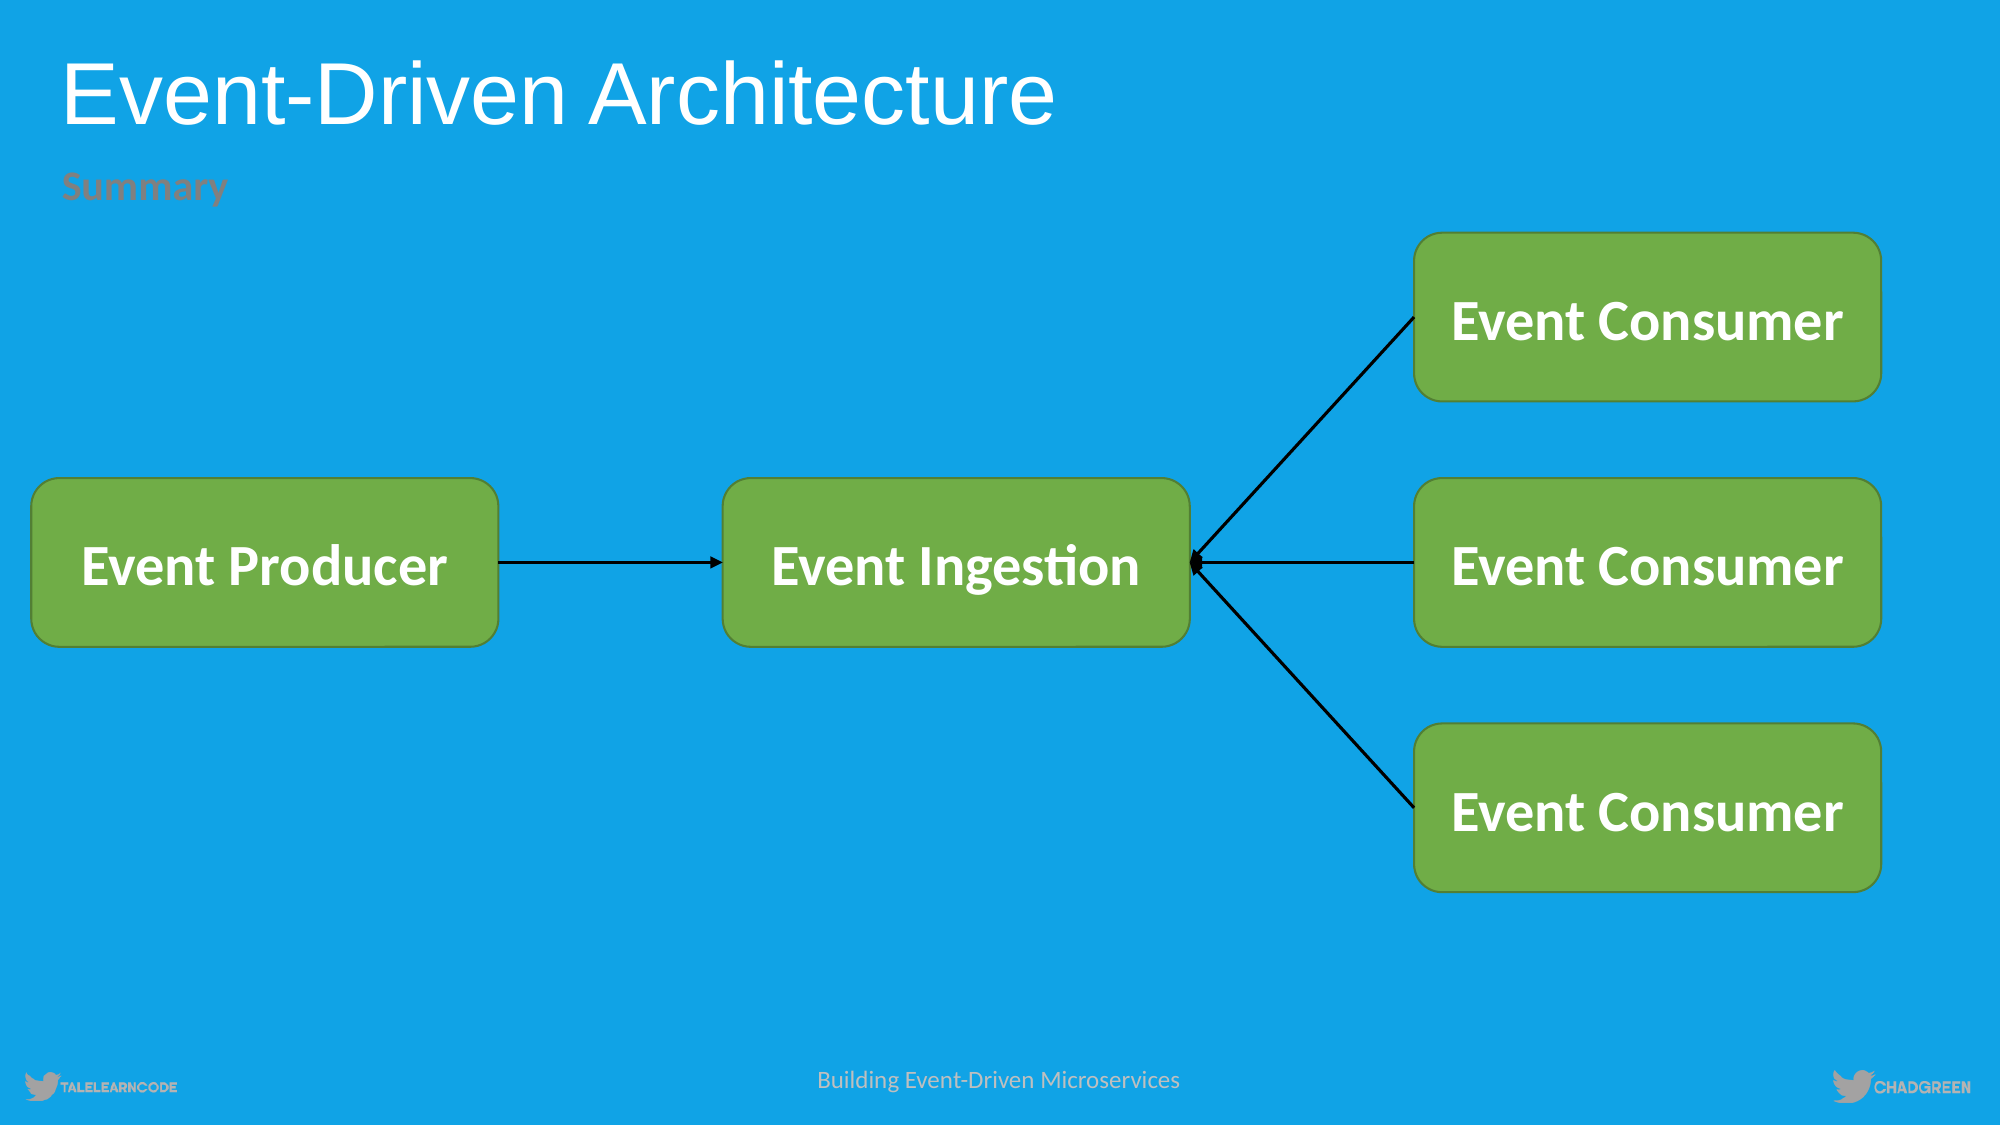

# Event-Driven Architecture
Summary
Event Consumer
Event Producer
Event Ingestion
Event Consumer
Event Consumer